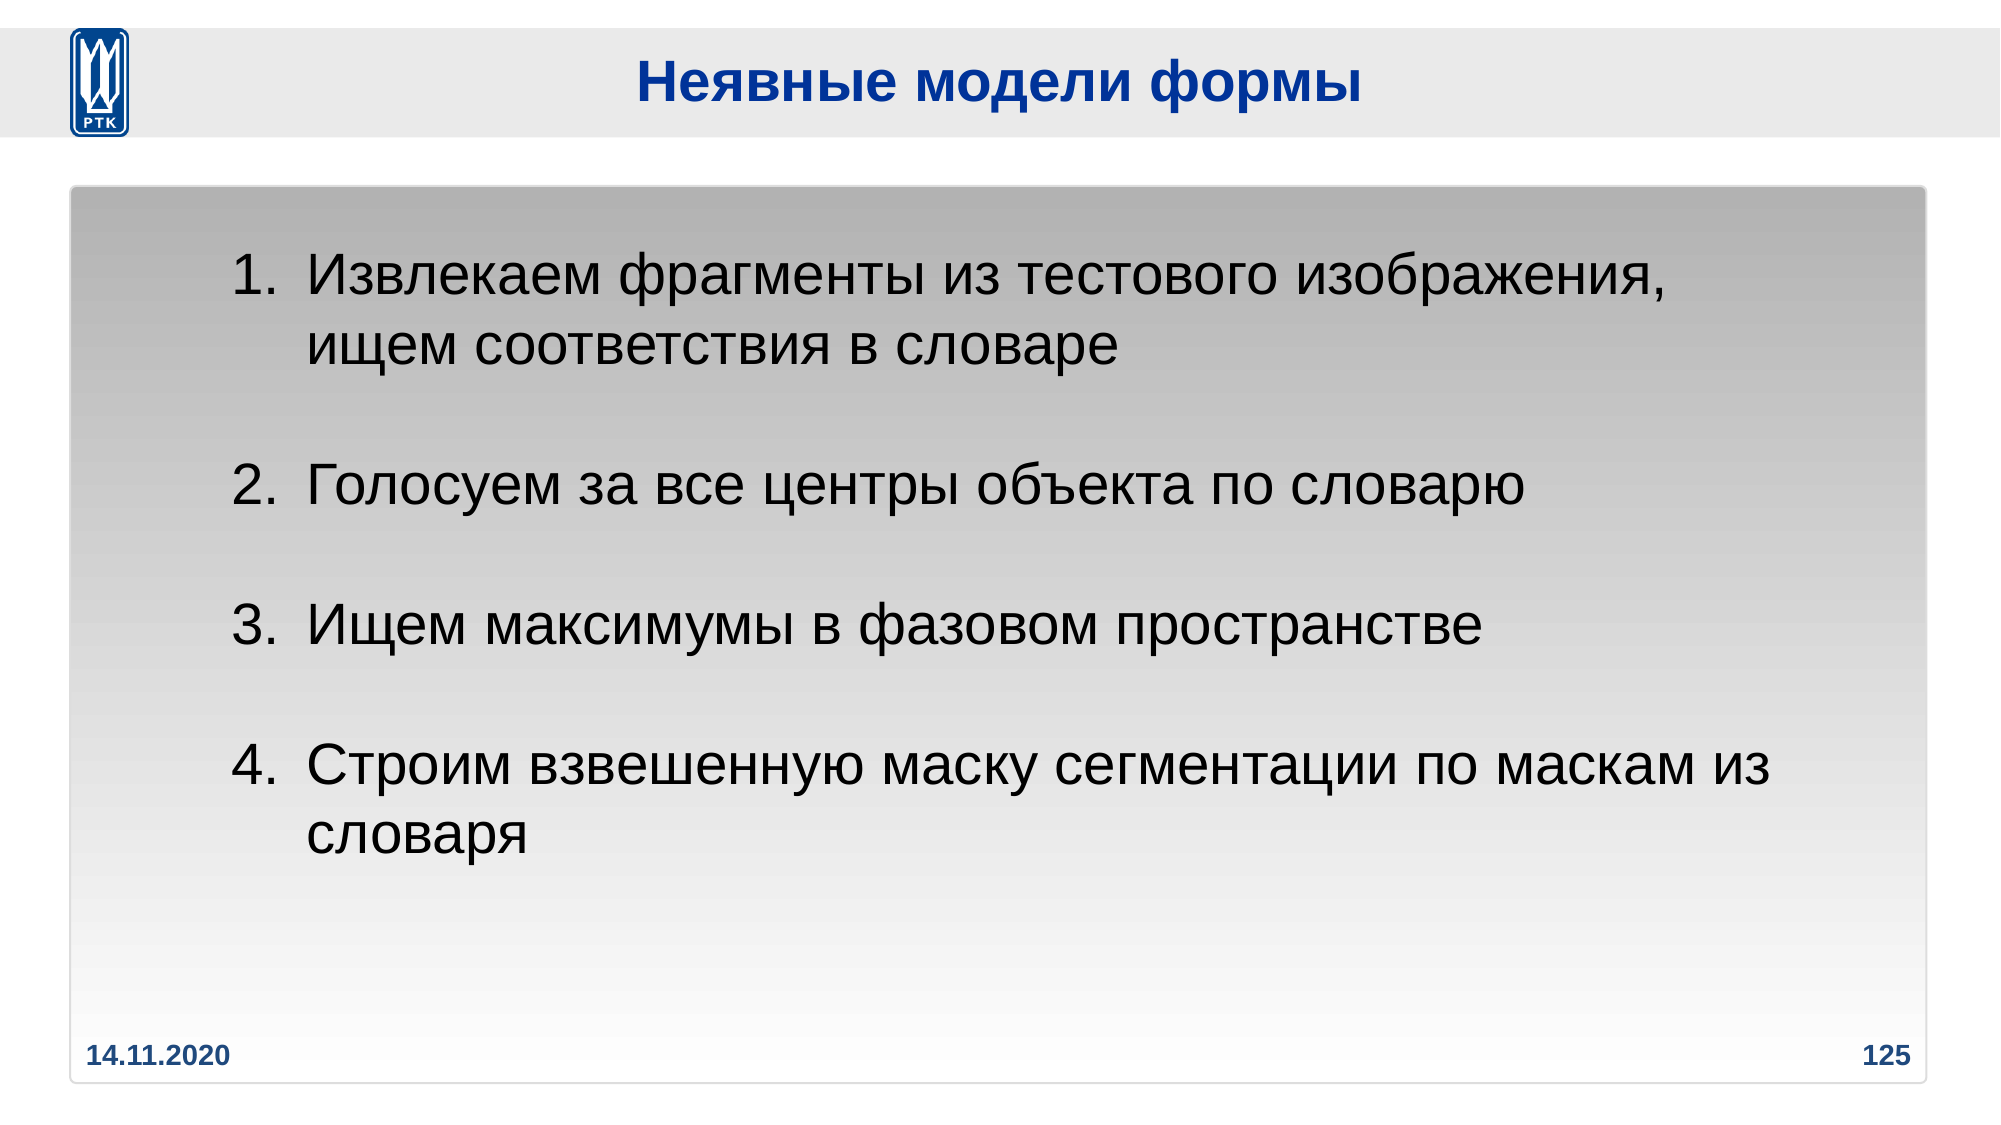

Неявные модели формы
Извлекаем фрагменты из тестового изображения, ищем соответствия в словаре

Голосуем за все центры объекта по словарю

Ищем максимумы в фазовом пространстве

Строим взвешенную маску сегментации по маскам из словаря
14.11.2020
125